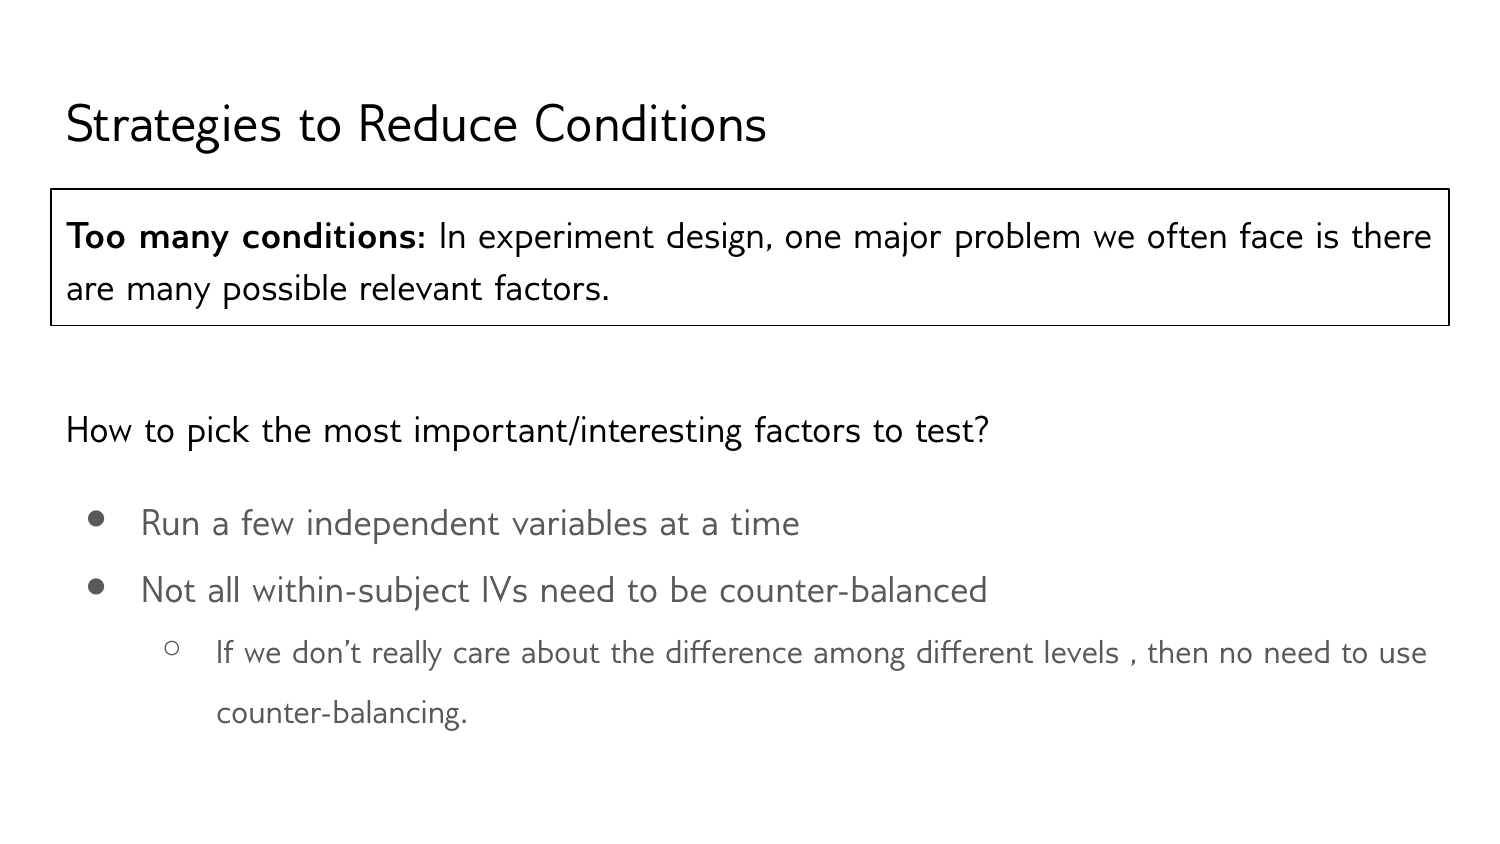

# Strategies to Reduce Conditions
Too many conditions: In experiment design, one major problem we often face is there are many possible relevant factors.
How to pick the most important/interesting factors to test?
Run a few independent variables at a time
Not all within-subject IVs need to be counter-balanced
If we don’t really care about the difference among different levels , then no need to use counter-balancing.